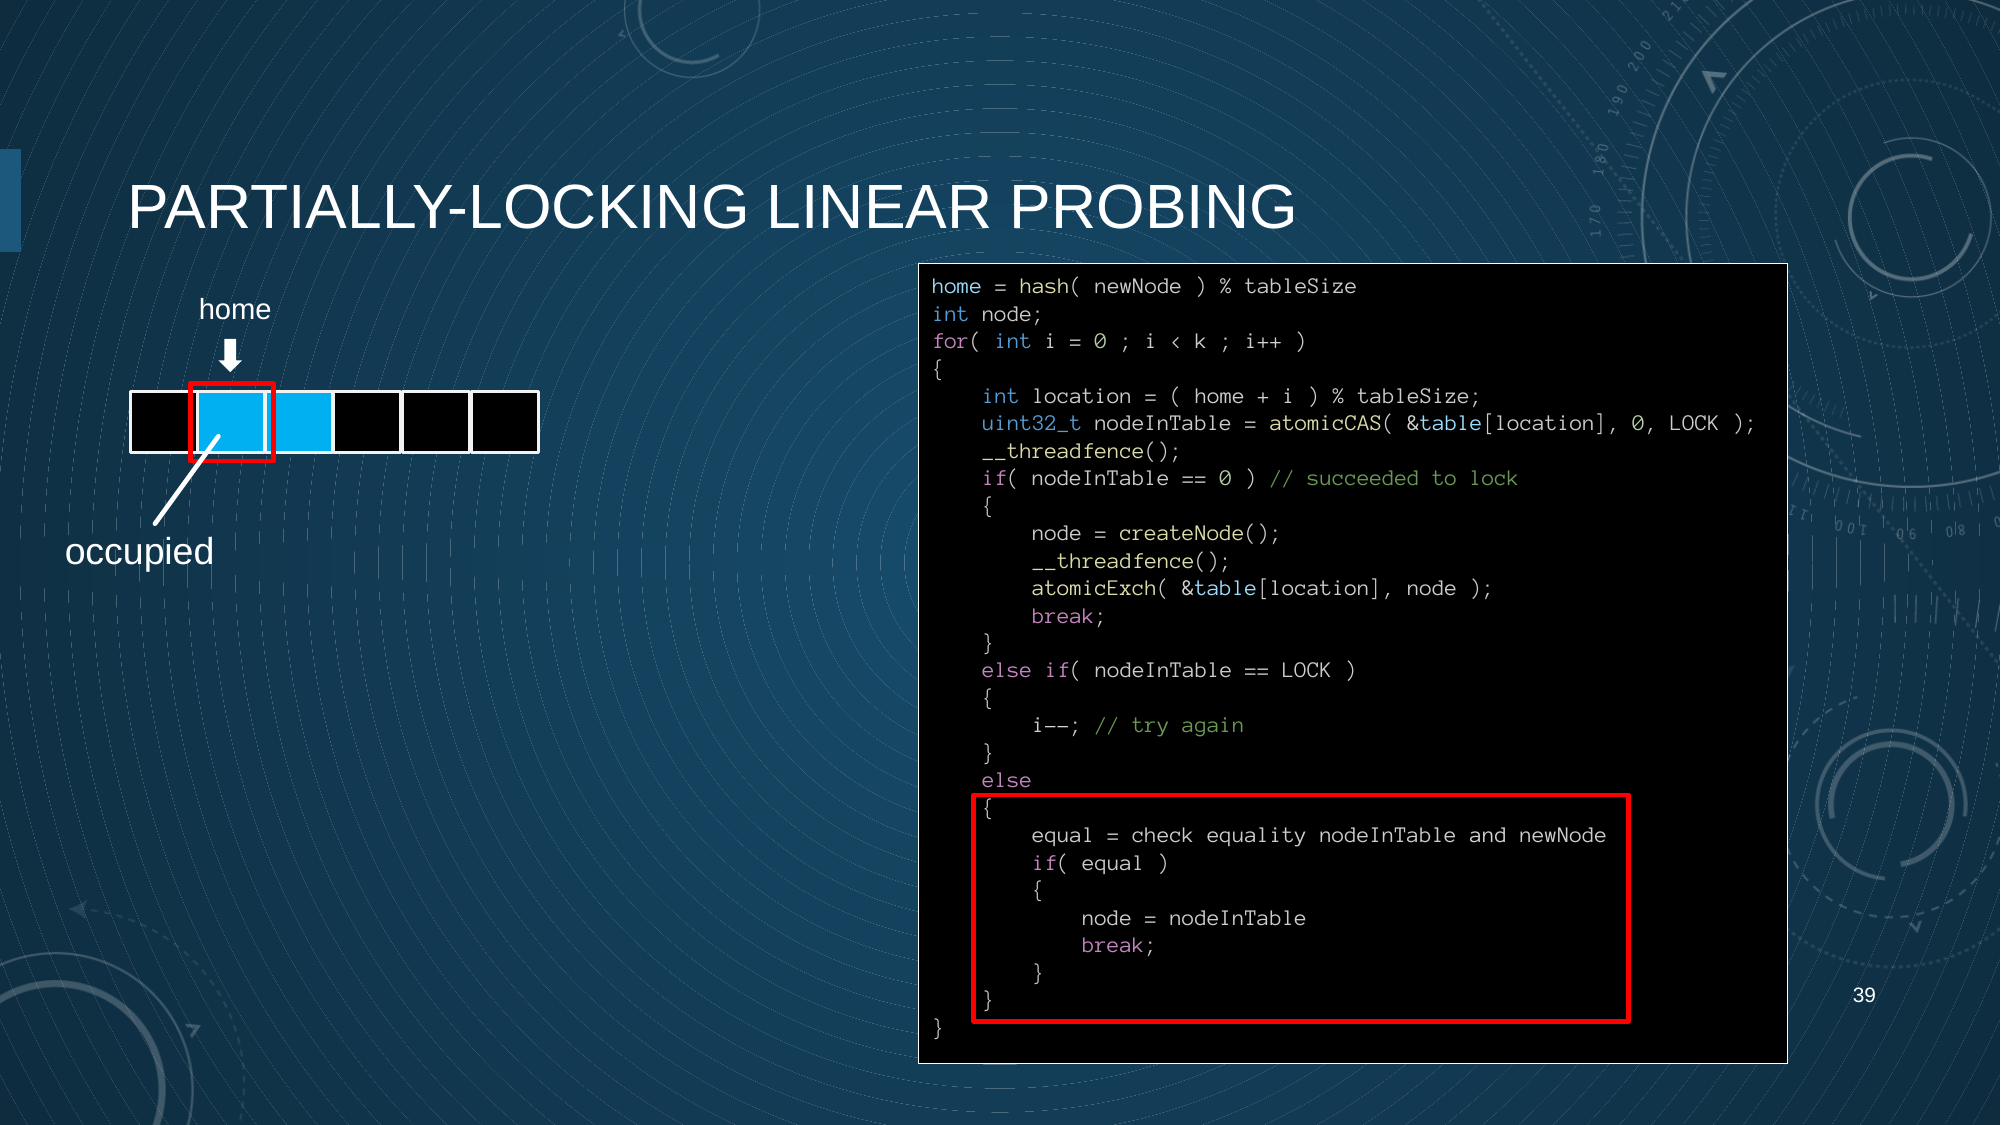

# Partially-locking linear probing
home = hash( newNode ) % tableSize
int node;
for( int i = 0 ; i < k ; i++ )
{
    int location = ( home + i ) % tableSize;
    uint32_t nodeInTable = atomicCAS( &table[location], 0, LOCK );
    __threadfence();
    if( nodeInTable == 0 ) // succeeded to lock
    {
        node = createNode();
        __threadfence();
        atomicExch( &table[location], node );
        break;
    }
    else if( nodeInTable == LOCK )
    {
        i--; // try again
    }
    else
    {
        equal = check equality nodeInTable and newNode
        if( equal )
        {
            node = nodeInTable
            break;
        }
    }
}
home

occupied

39